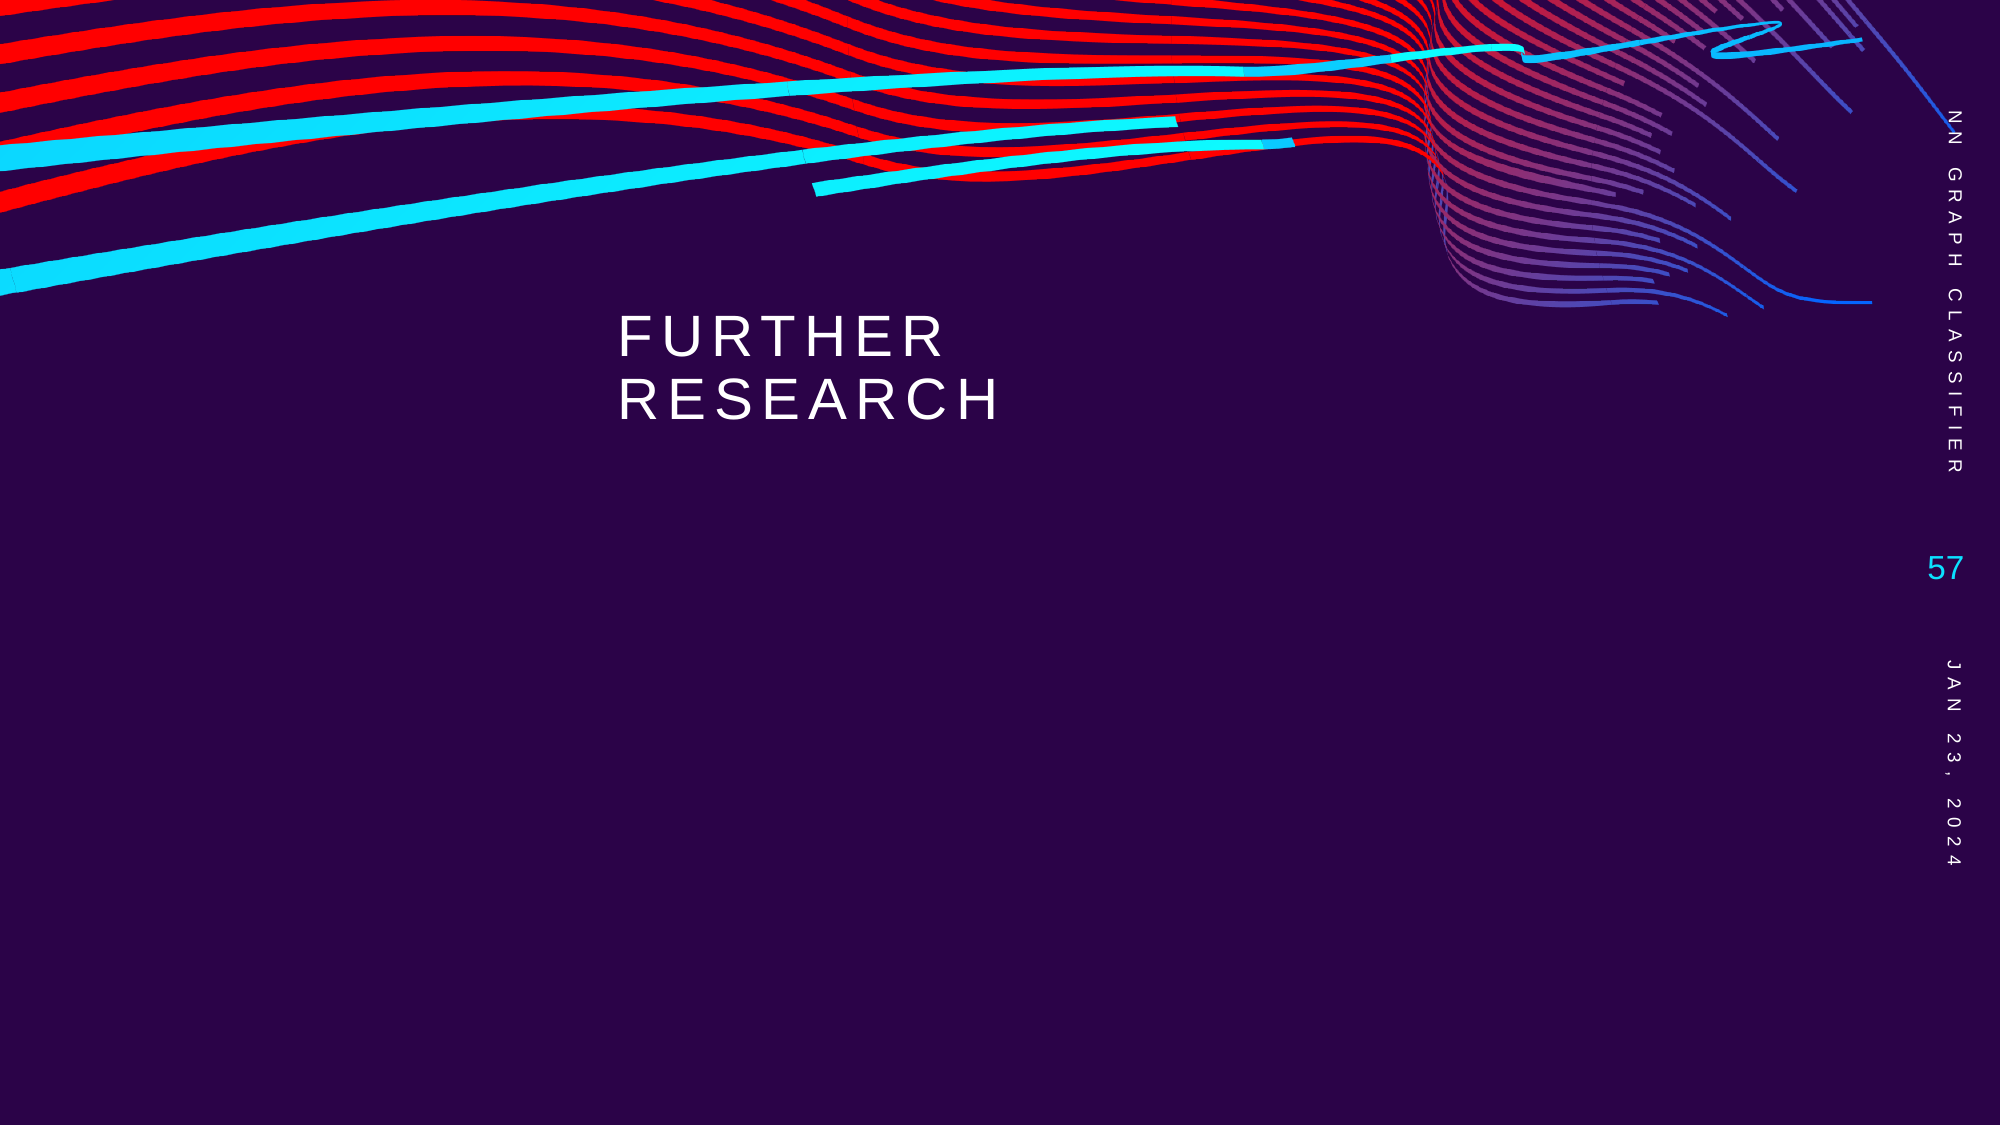

NN Graph Classifier
# Further Research
57
Jan 23, 2024